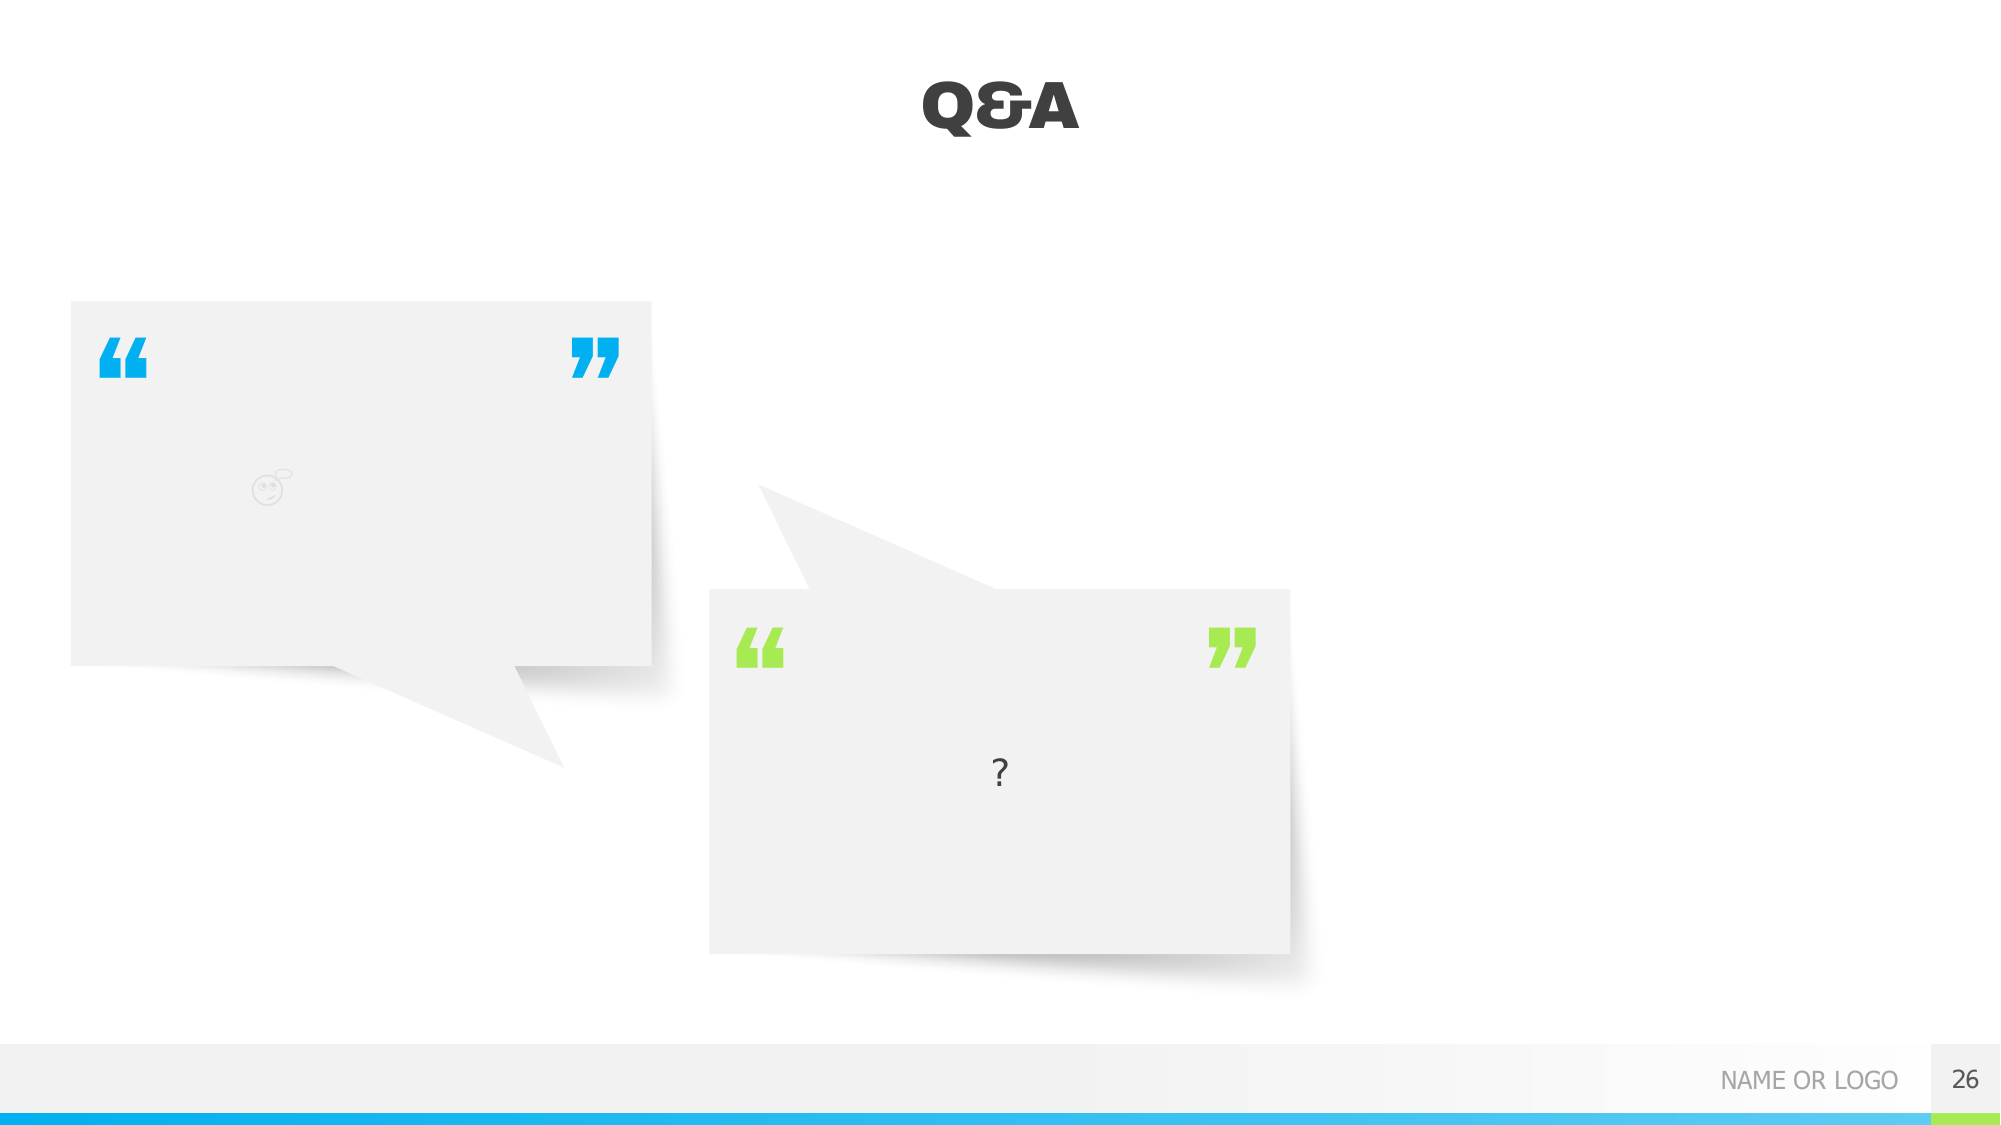

# Q&A

	🤔

“
”

?
“
”
26